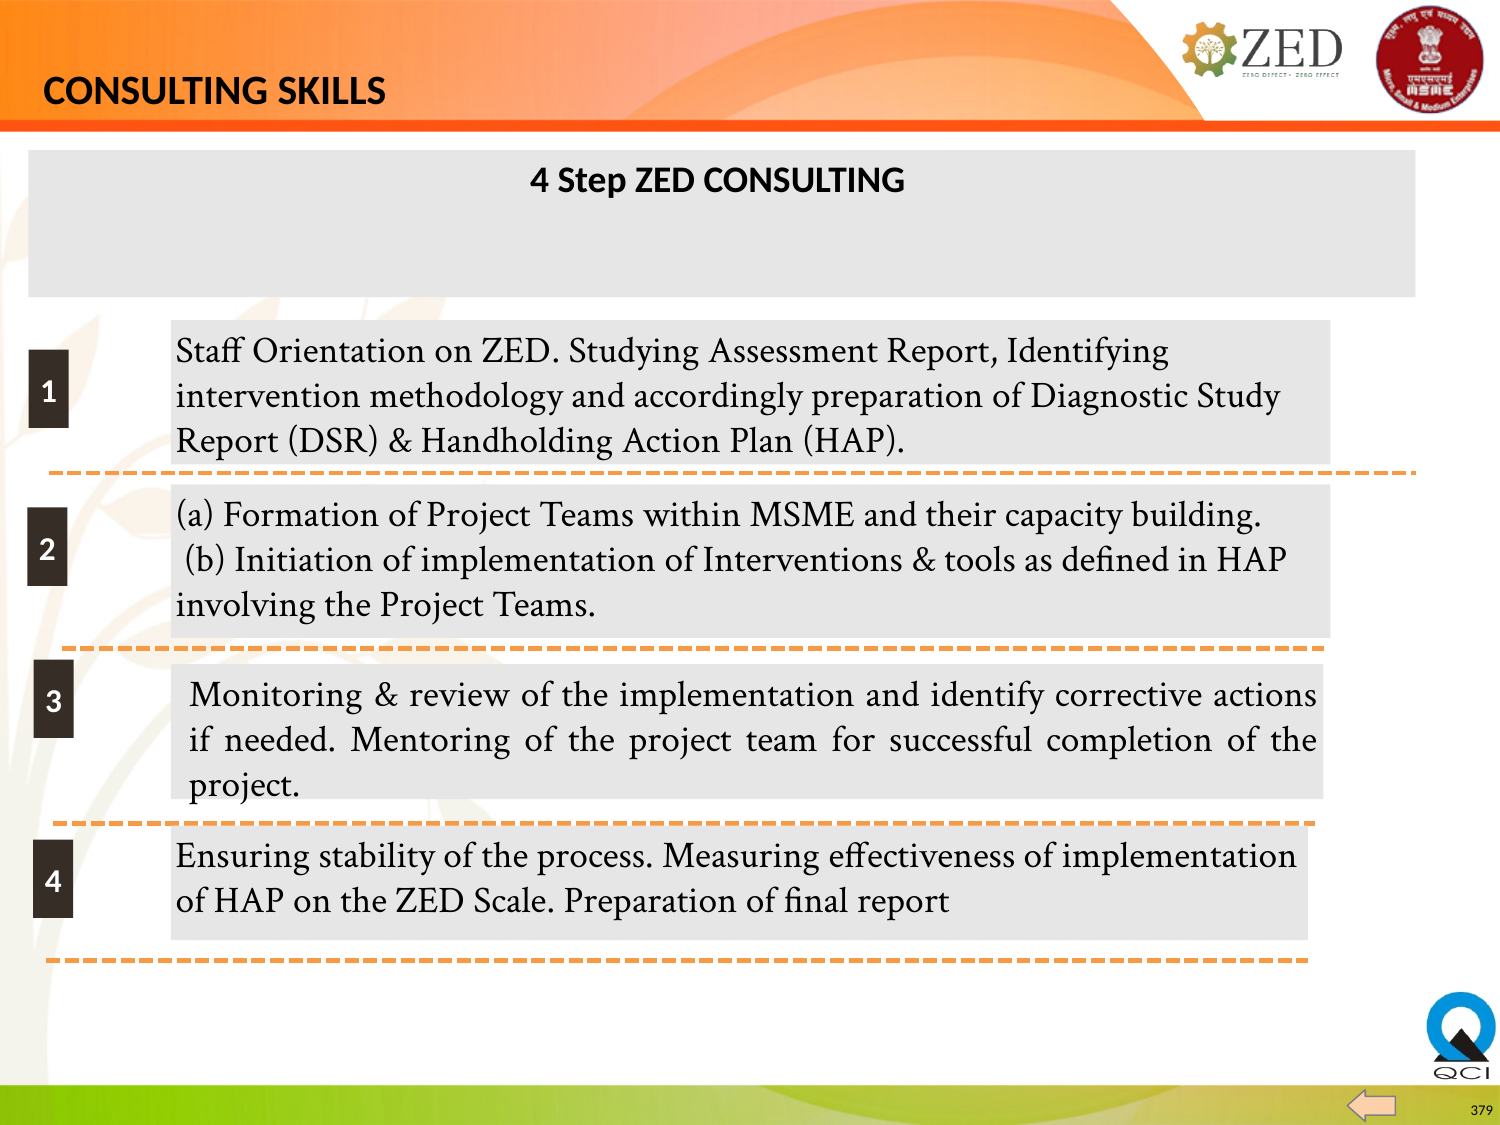

# CONSULTING SKILLS
4 Step ZED CONSULTING
Staff Orientation on ZED. Studying Assessment Report, Identifying intervention methodology and accordingly preparation of Diagnostic Study Report (DSR) & Handholding Action Plan (HAP).
1
(a) Formation of Project Teams within MSME and their capacity building.
 (b) Initiation of implementation of Interventions & tools as defined in HAP involving the Project Teams.
2
3
Monitoring & review of the implementation and identify corrective actions if needed. Mentoring of the project team for successful completion of the project.
Ensuring stability of the process. Measuring effectiveness of implementation of HAP on the ZED Scale. Preparation of final report
4